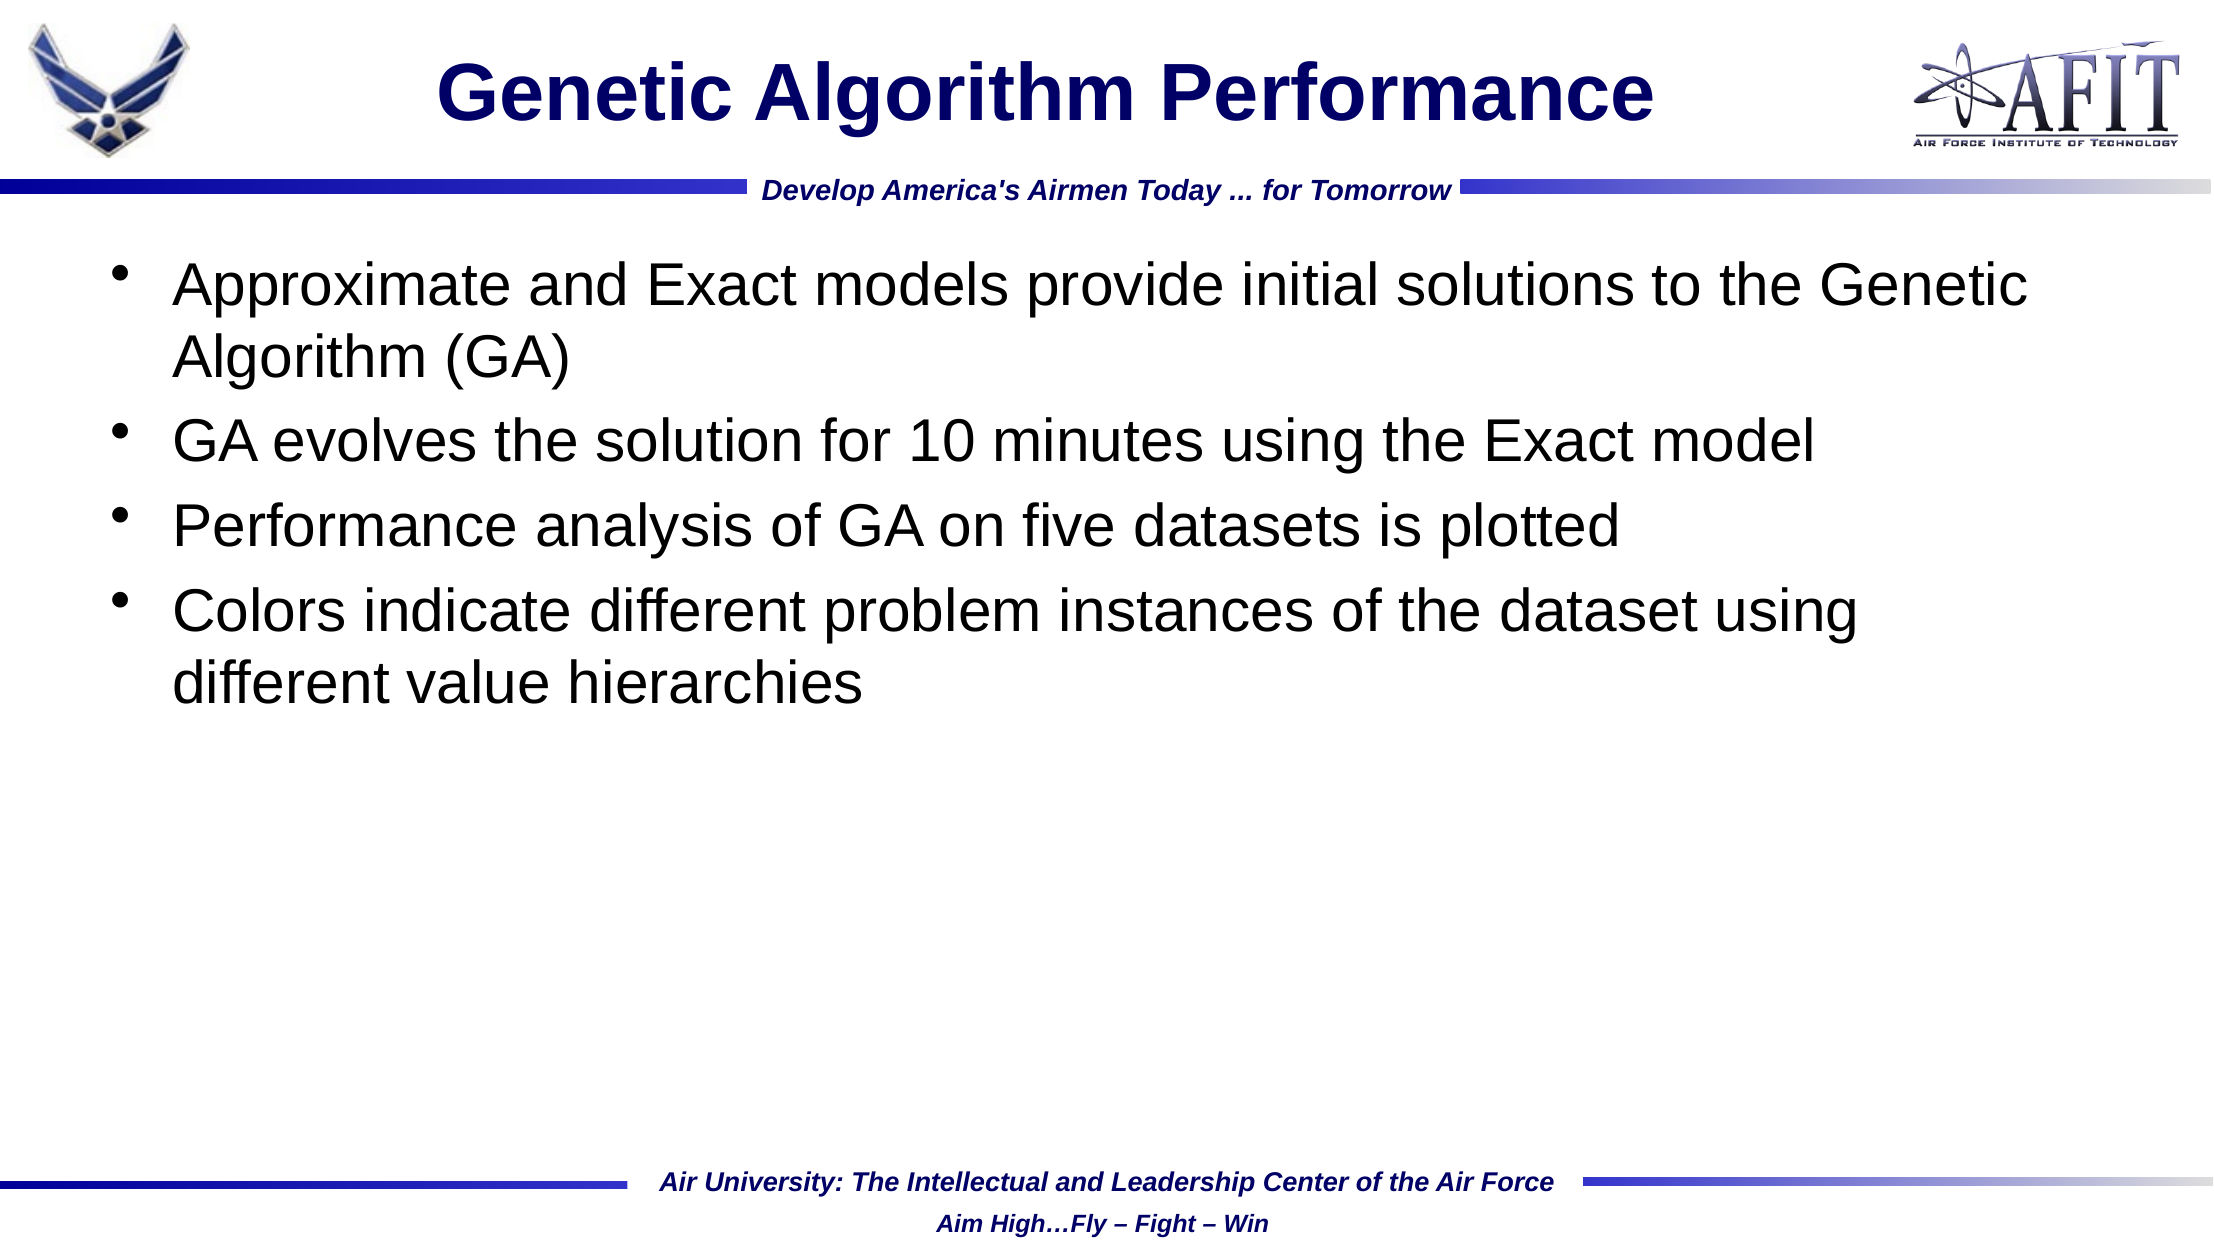

# Genetic Algorithm Performance

Approximate and Exact models provide initial solutions to the Genetic Algorithm (GA)
GA evolves the solution for 10 minutes using the Exact model
Performance analysis of GA on five datasets is plotted
Colors indicate different problem instances of the dataset using different value hierarchies